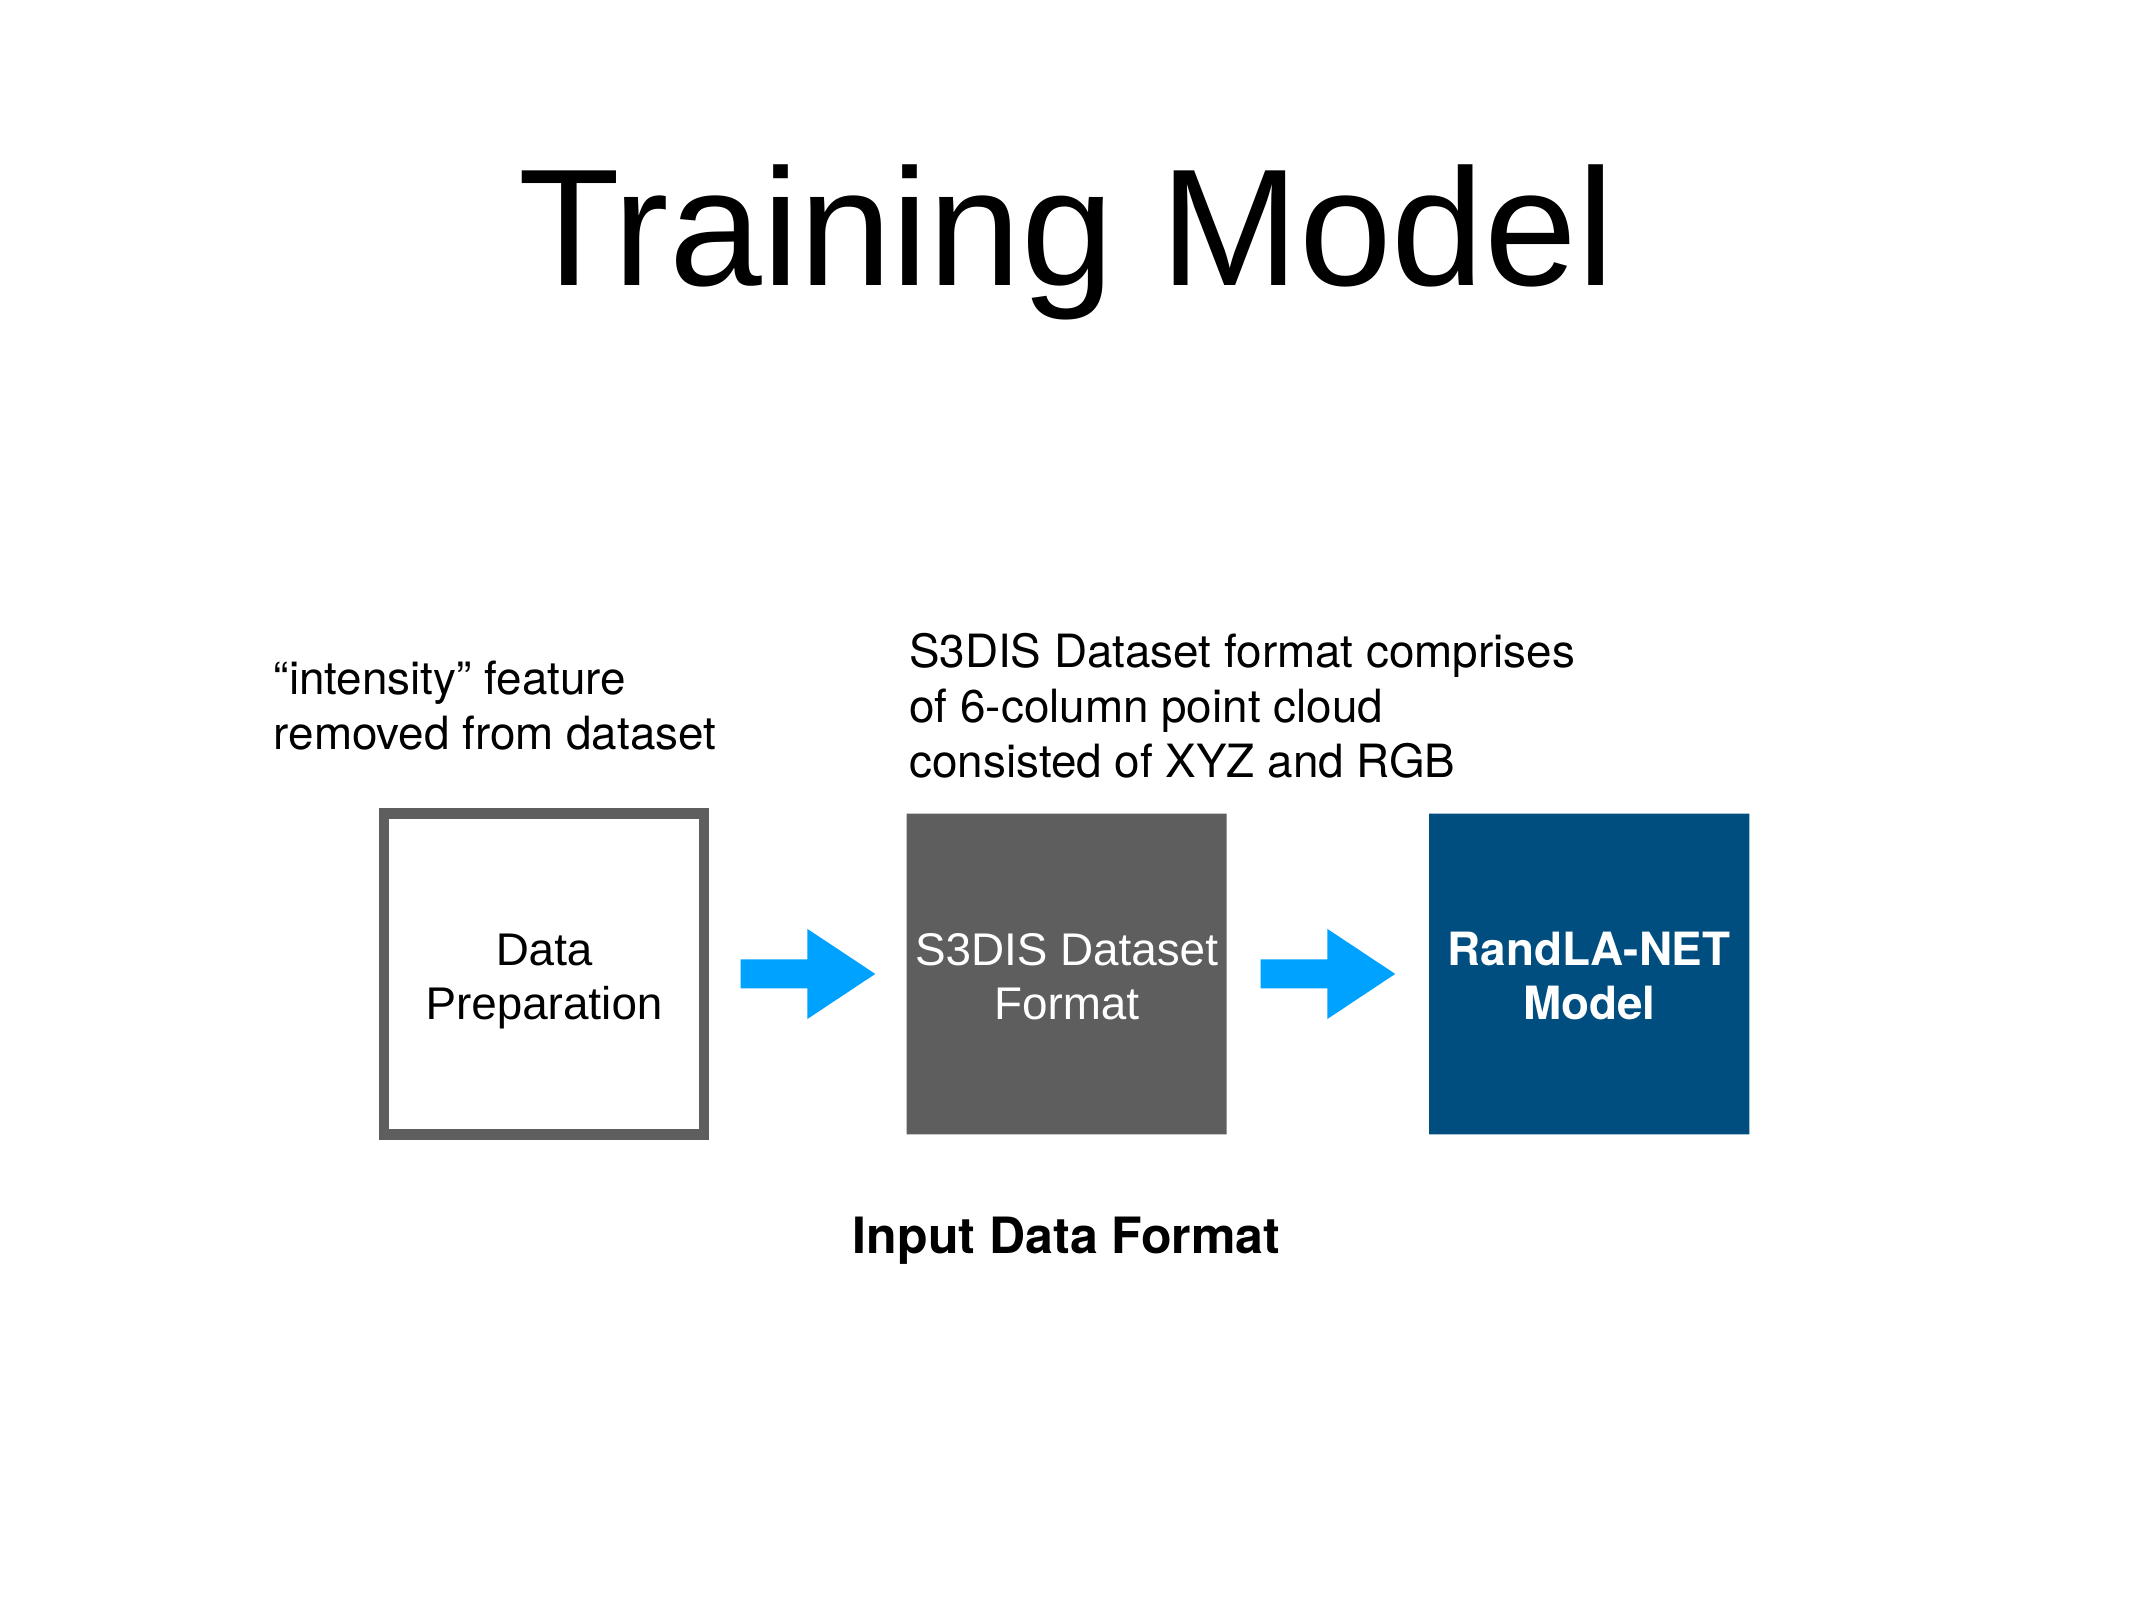

# Training Model
S3DIS Dataset format comprises of 6-column point cloud consisted of XYZ and RGB
“intensity” feature removed from dataset
Data Preparation
S3DIS Dataset Format
RandLA-NET Model

Input Data Format
15